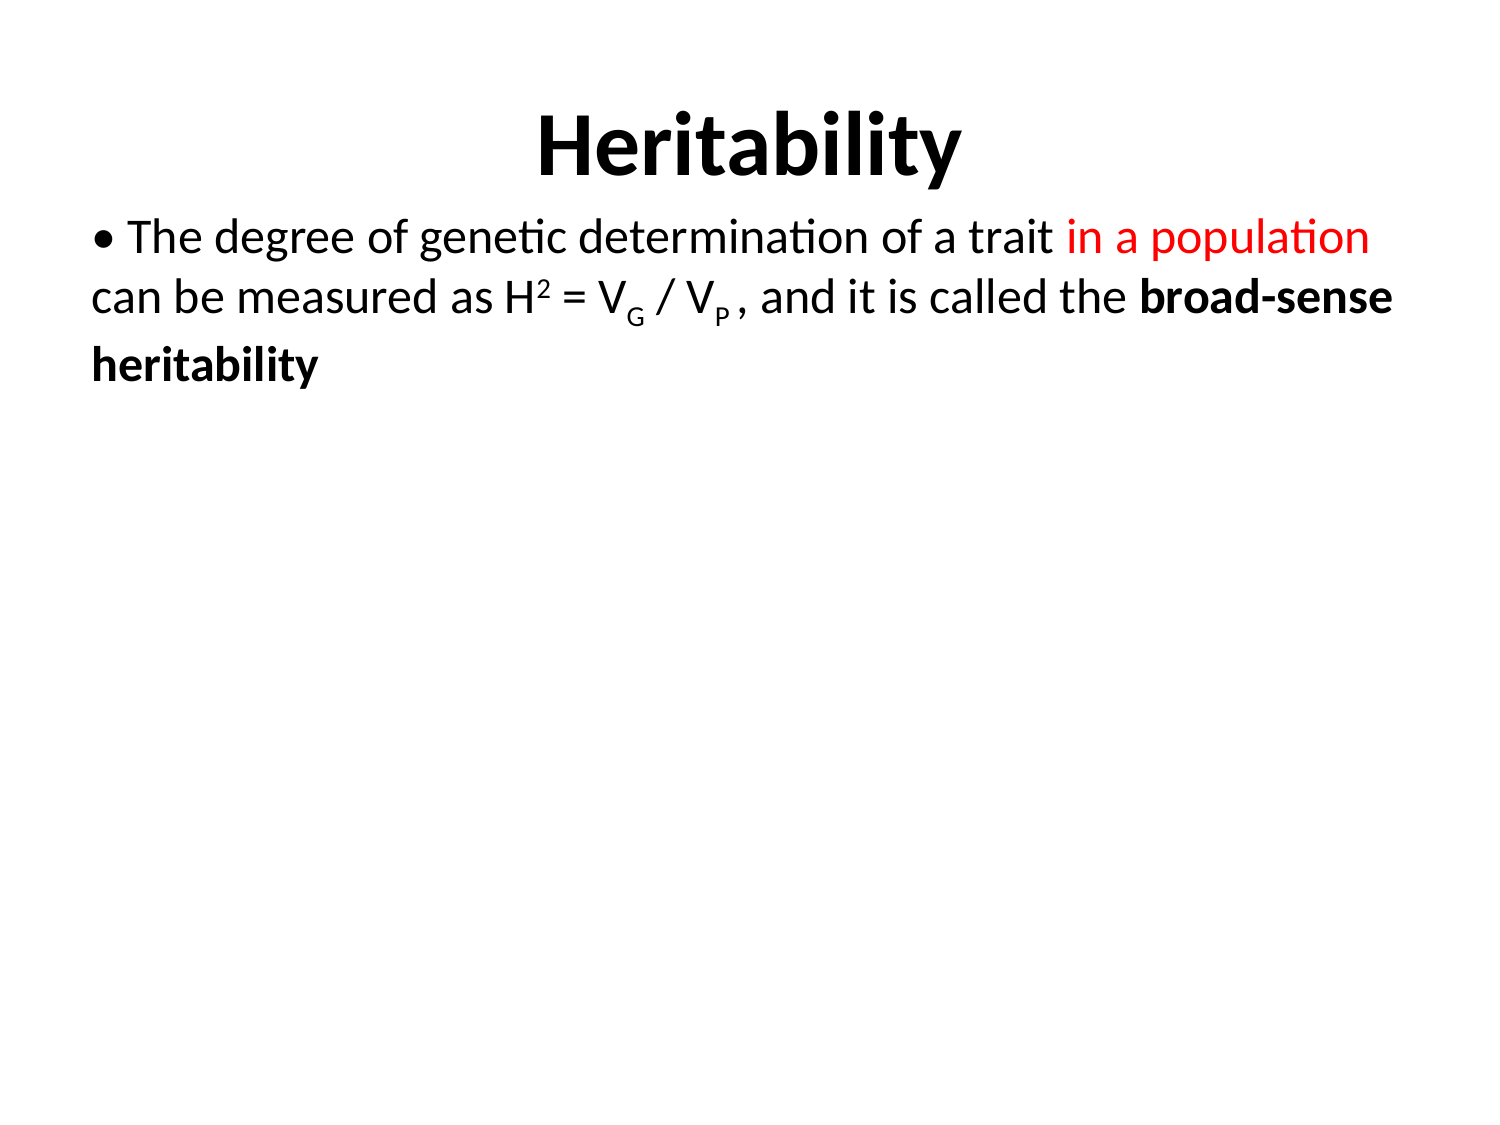

# Heritability
• The degree of genetic determination of a trait in a population can be measured as H2 = VG / VP , and it is called the broad-sense heritability